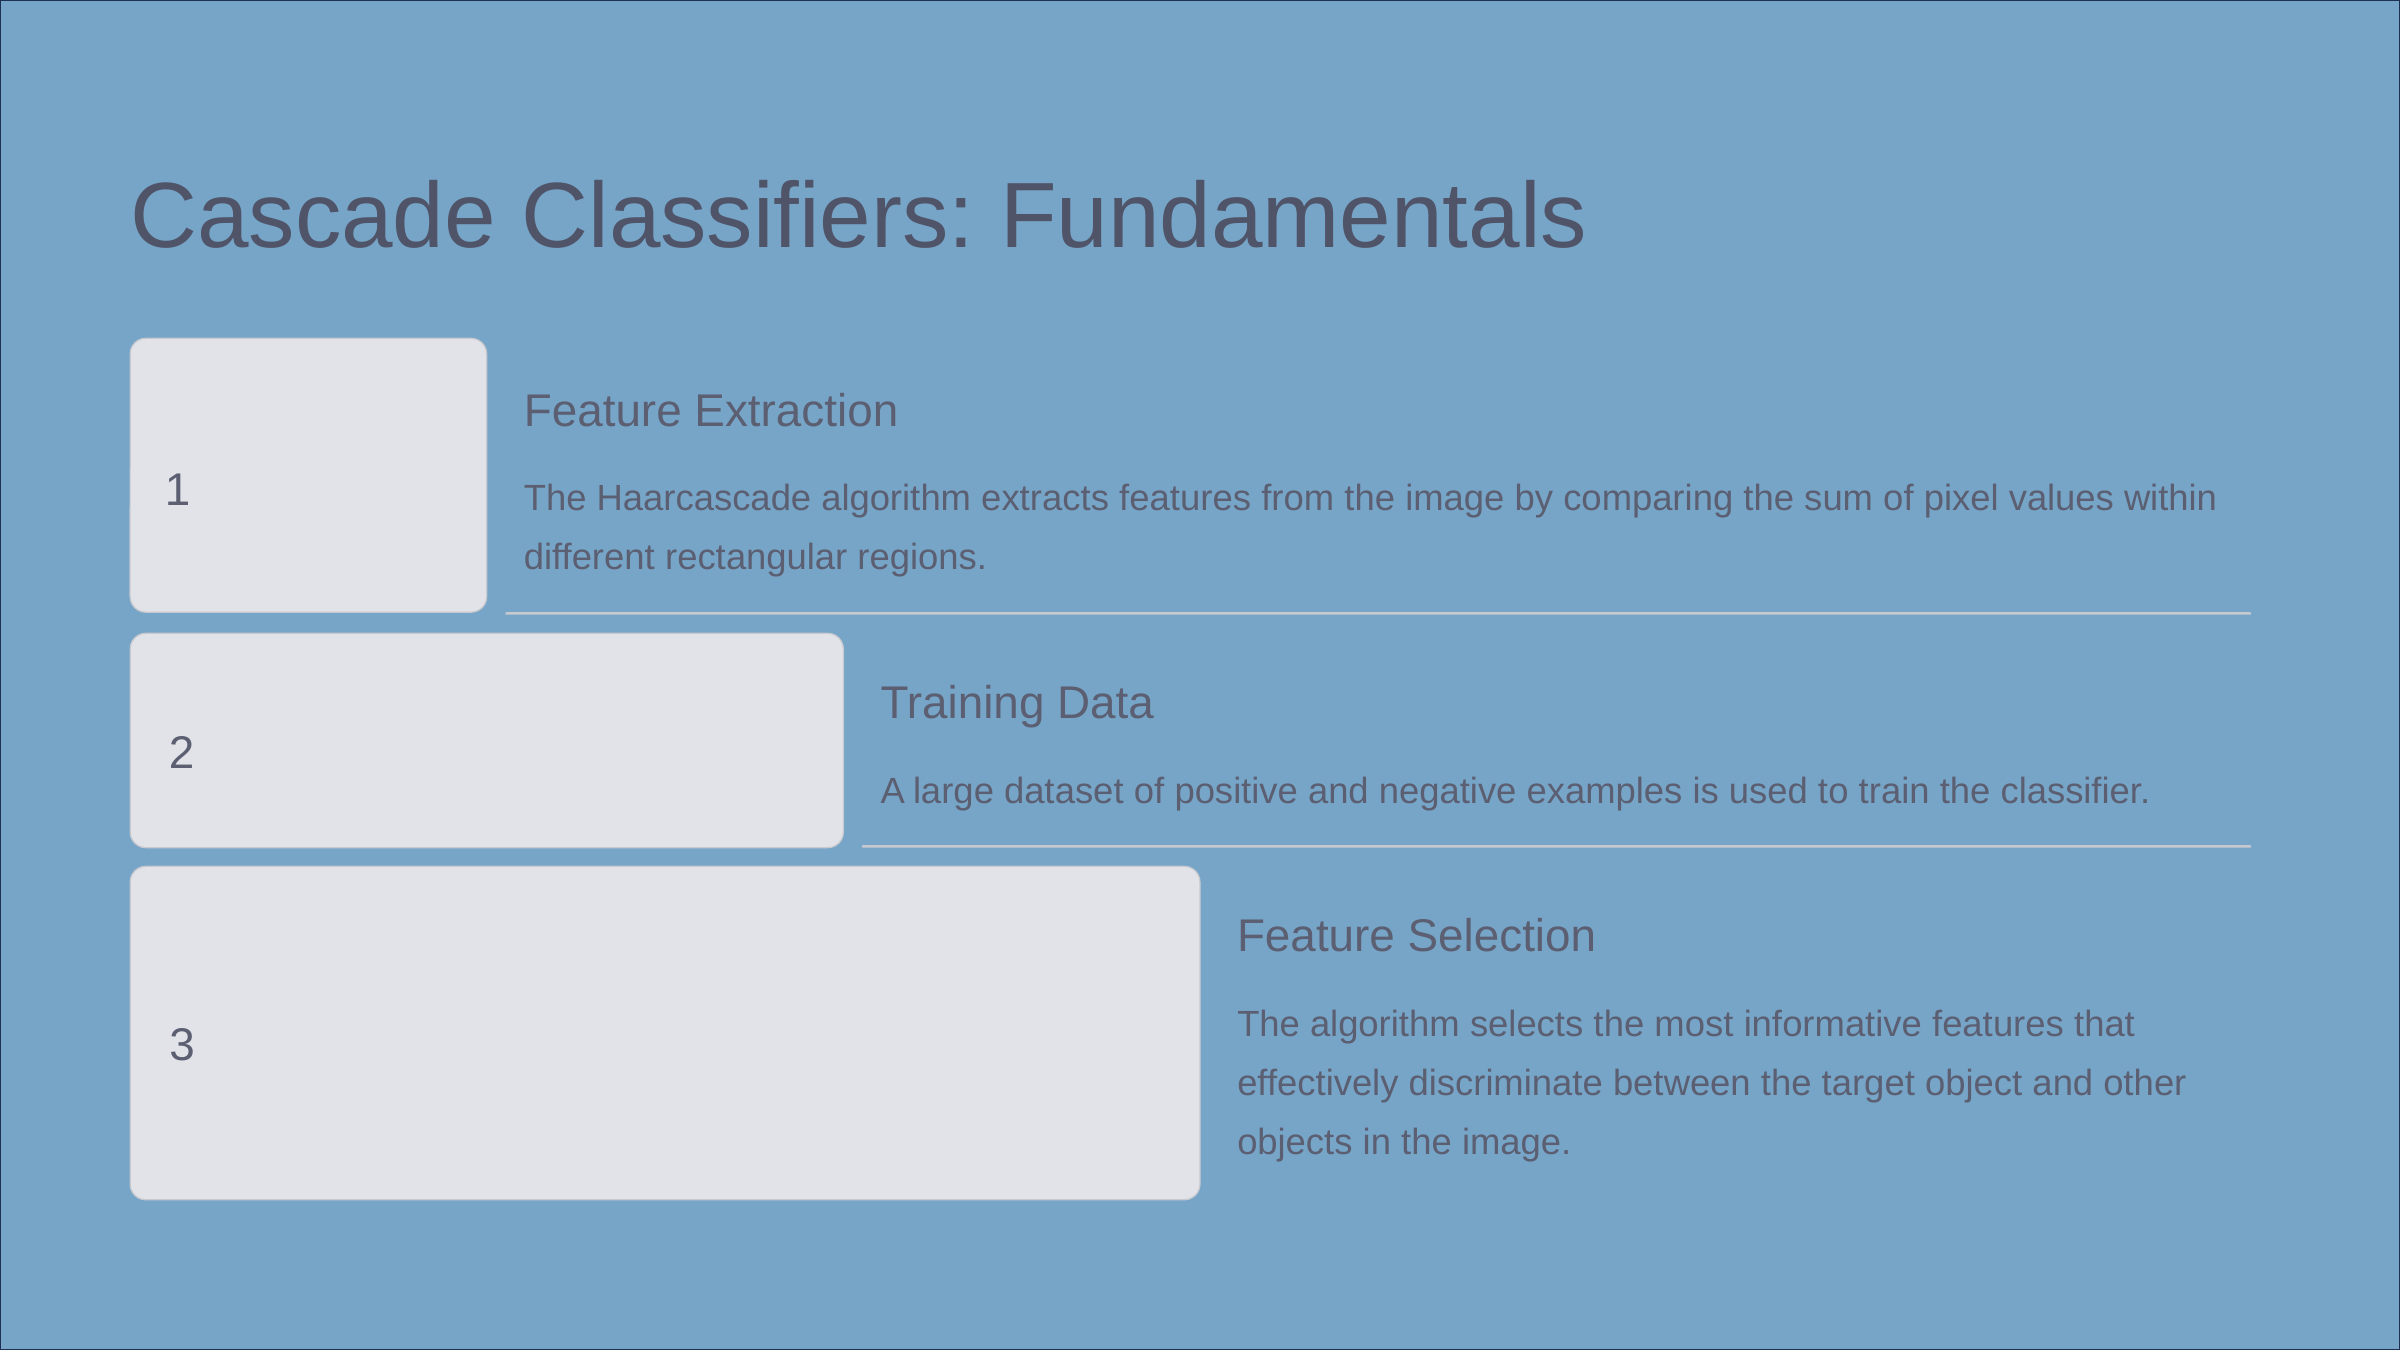

Cascade Classifiers: Fundamentals

Feature Extraction
1
The Haarcascade algorithm extracts features from the image by comparing the sum of pixel values within different rectangular regions.

Training Data
2
A large dataset of positive and negative examples is used to train the classifier.

Feature Selection
The algorithm selects the most informative features that effectively discriminate between the target object and other objects in the image.
3